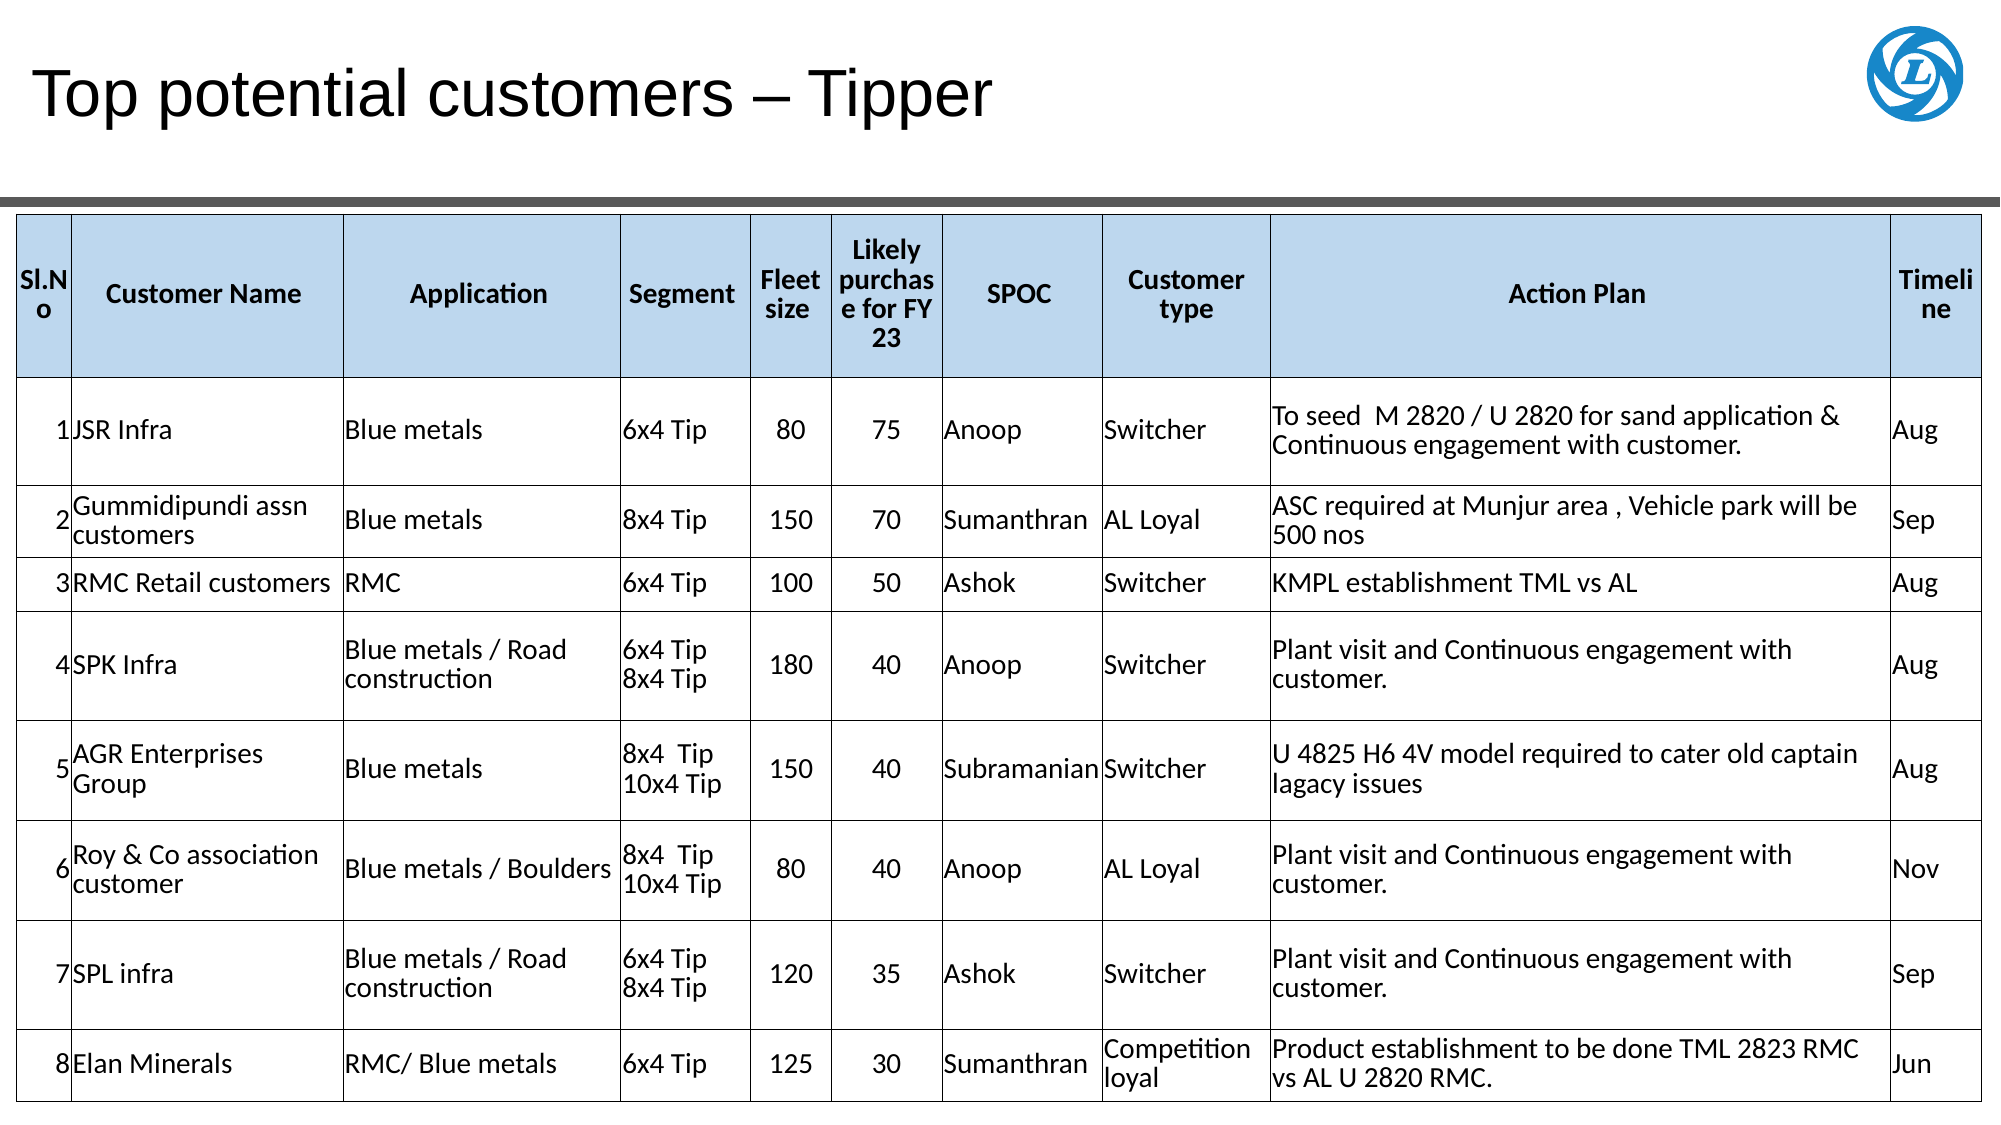

Top potential customers – Tipper
| Sl.No | Customer Name | Application | Segment | Fleet size | Likely purchase for FY 23 | SPOC | Customer type | Action Plan | Timeline |
| --- | --- | --- | --- | --- | --- | --- | --- | --- | --- |
| 1 | JSR Infra | Blue metals | 6x4 Tip | 80 | 75 | Anoop | Switcher | To seed M 2820 / U 2820 for sand application & Continuous engagement with customer. | Aug |
| 2 | Gummidipundi assn customers | Blue metals | 8x4 Tip | 150 | 70 | Sumanthran | AL Loyal | ASC required at Munjur area , Vehicle park will be 500 nos | Sep |
| 3 | RMC Retail customers | RMC | 6x4 Tip | 100 | 50 | Ashok | Switcher | KMPL establishment TML vs AL | Aug |
| 4 | SPK Infra | Blue metals / Road construction | 6x4 Tip 8x4 Tip | 180 | 40 | Anoop | Switcher | Plant visit and Continuous engagement with customer. | Aug |
| 5 | AGR Enterprises Group | Blue metals | 8x4 Tip 10x4 Tip | 150 | 40 | Subramanian | Switcher | U 4825 H6 4V model required to cater old captain lagacy issues | Aug |
| 6 | Roy & Co association customer | Blue metals / Boulders | 8x4 Tip 10x4 Tip | 80 | 40 | Anoop | AL Loyal | Plant visit and Continuous engagement with customer. | Nov |
| 7 | SPL infra | Blue metals / Road construction | 6x4 Tip 8x4 Tip | 120 | 35 | Ashok | Switcher | Plant visit and Continuous engagement with customer. | Sep |
| 8 | Elan Minerals | RMC/ Blue metals | 6x4 Tip | 125 | 30 | Sumanthran | Competition loyal | Product establishment to be done TML 2823 RMC vs AL U 2820 RMC. | Jun |